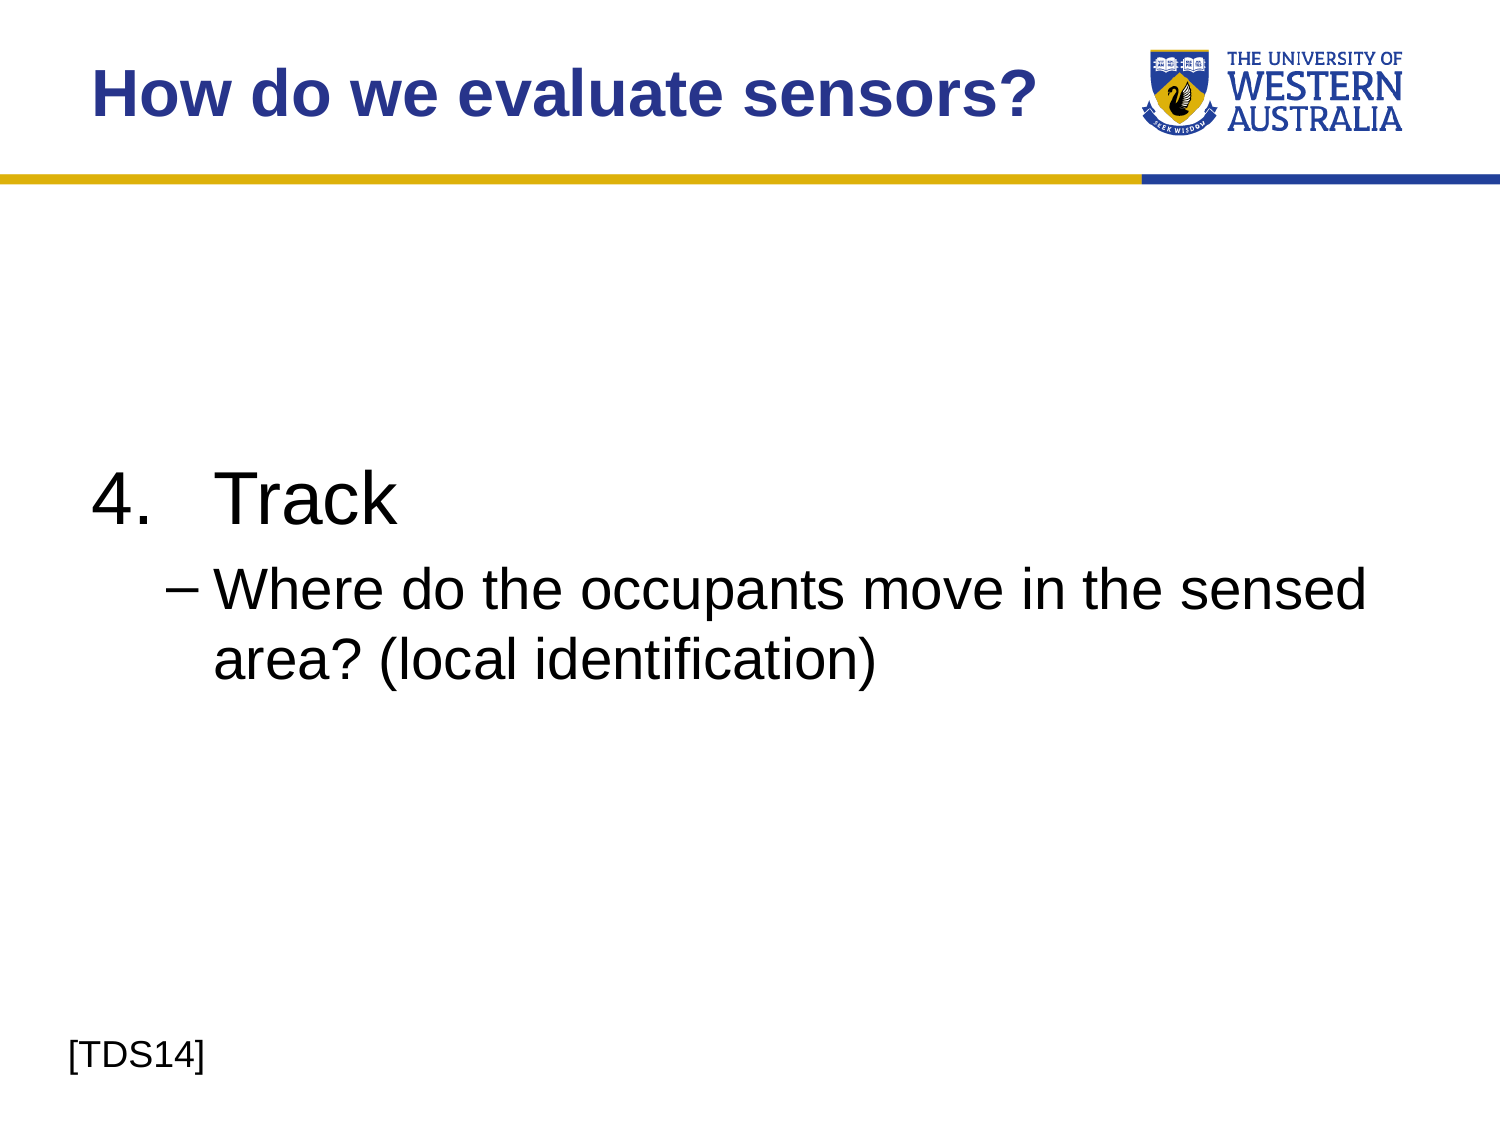

How do we evaluate sensors?

Track
Where do the occupants move in the sensed area? (local identification)
[TDS14]